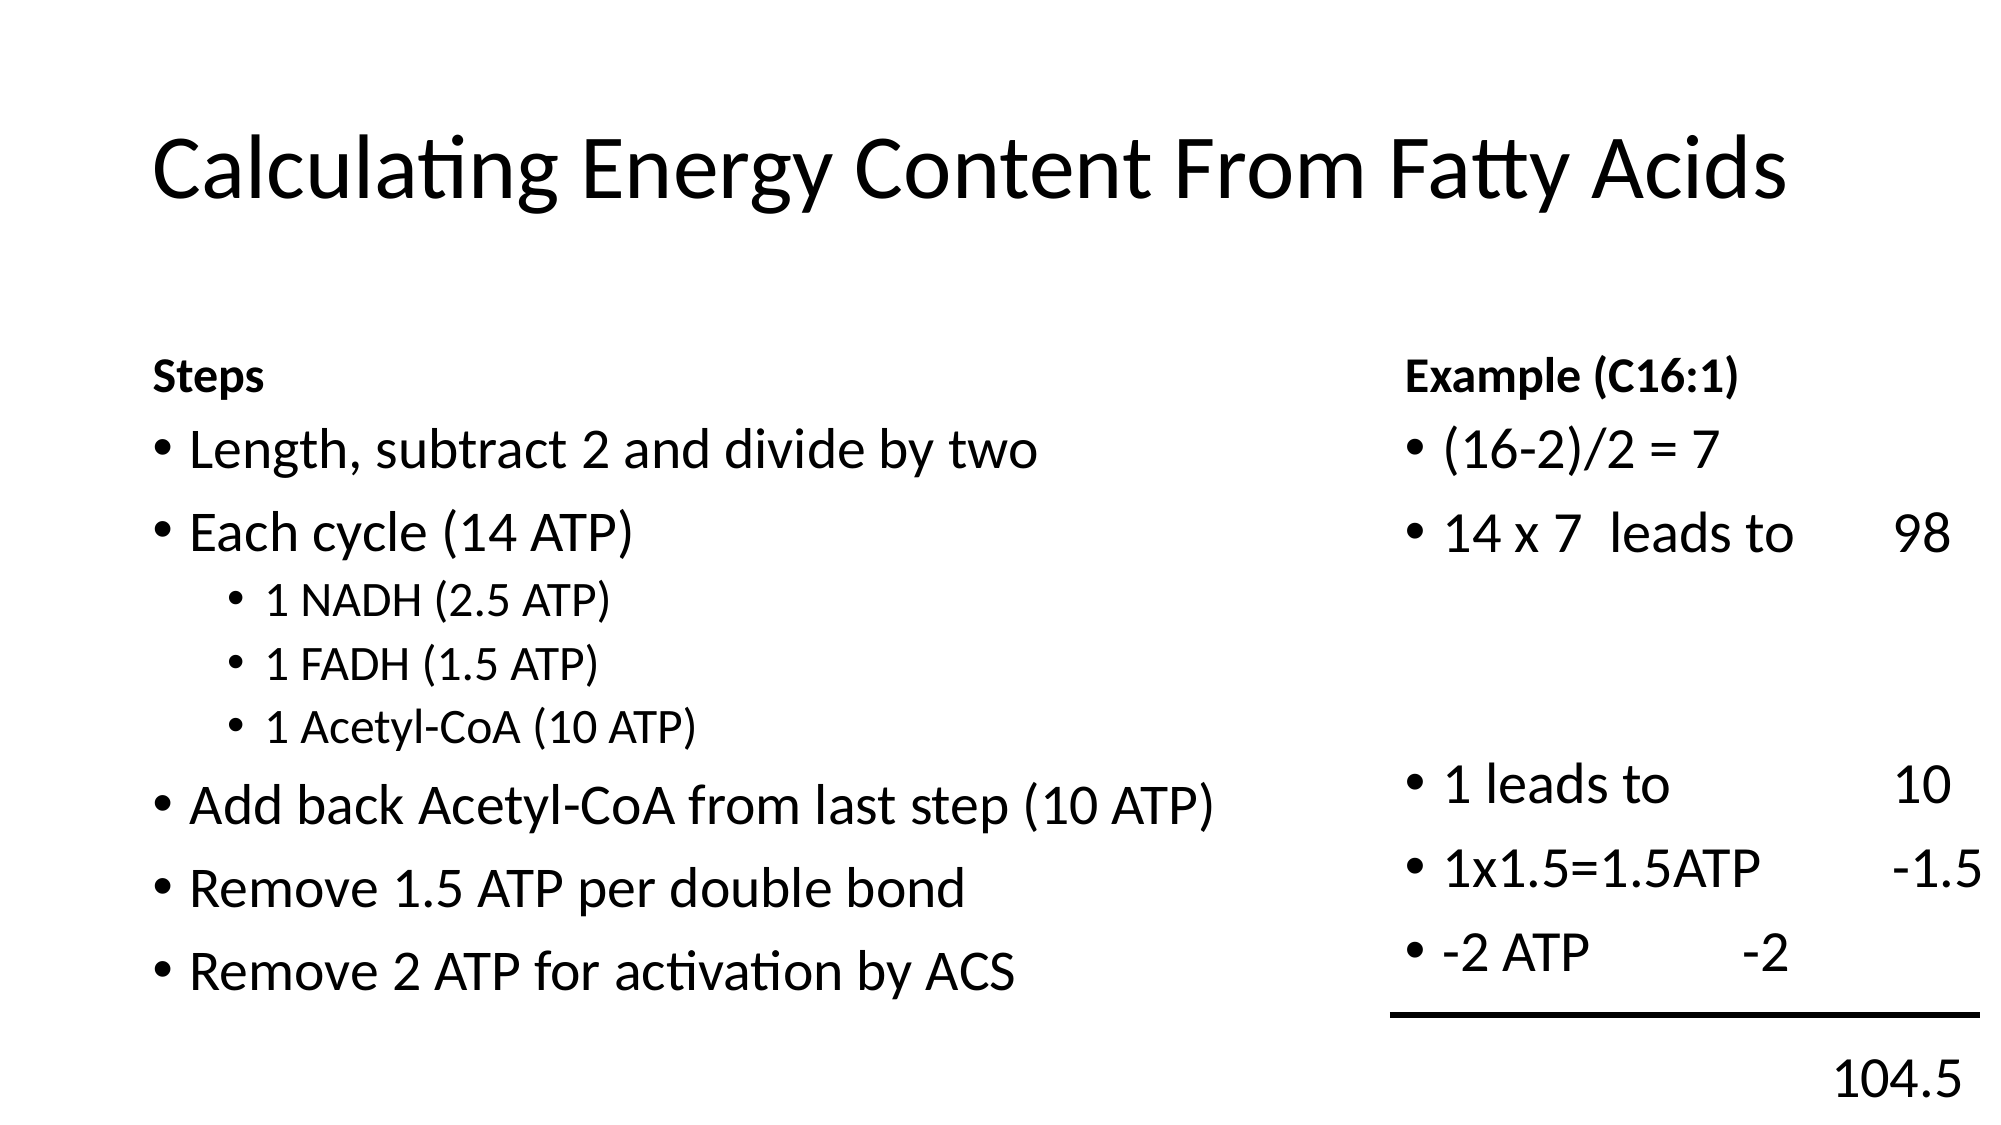

# Calculating Energy Content From Fatty Acids
Steps
Example (C16:1)
Length, subtract 2 and divide by two
Each cycle (14 ATP)
1 NADH (2.5 ATP)
1 FADH (1.5 ATP)
1 Acetyl-CoA (10 ATP)
Add back Acetyl-CoA from last step (10 ATP)
Remove 1.5 ATP per double bond
Remove 2 ATP for activation by ACS
(16-2)/2 = 7
14 x 7  leads to	98

1 leads to 		10
1x1.5=1.5ATP	-1.5
-2 ATP		-2
104.5